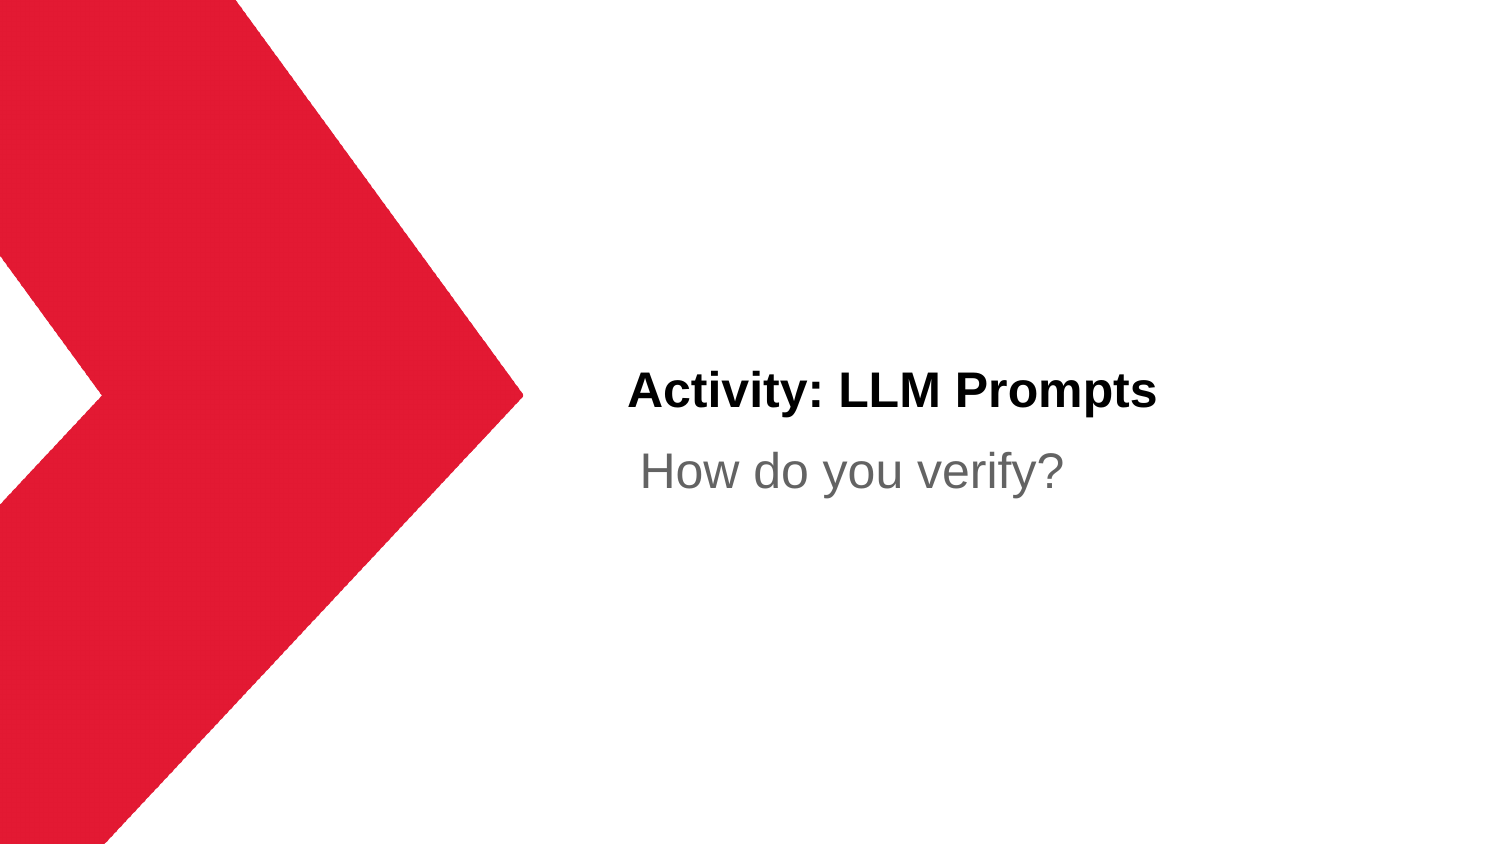

# Activity: LLM Prompts
How do you verify?